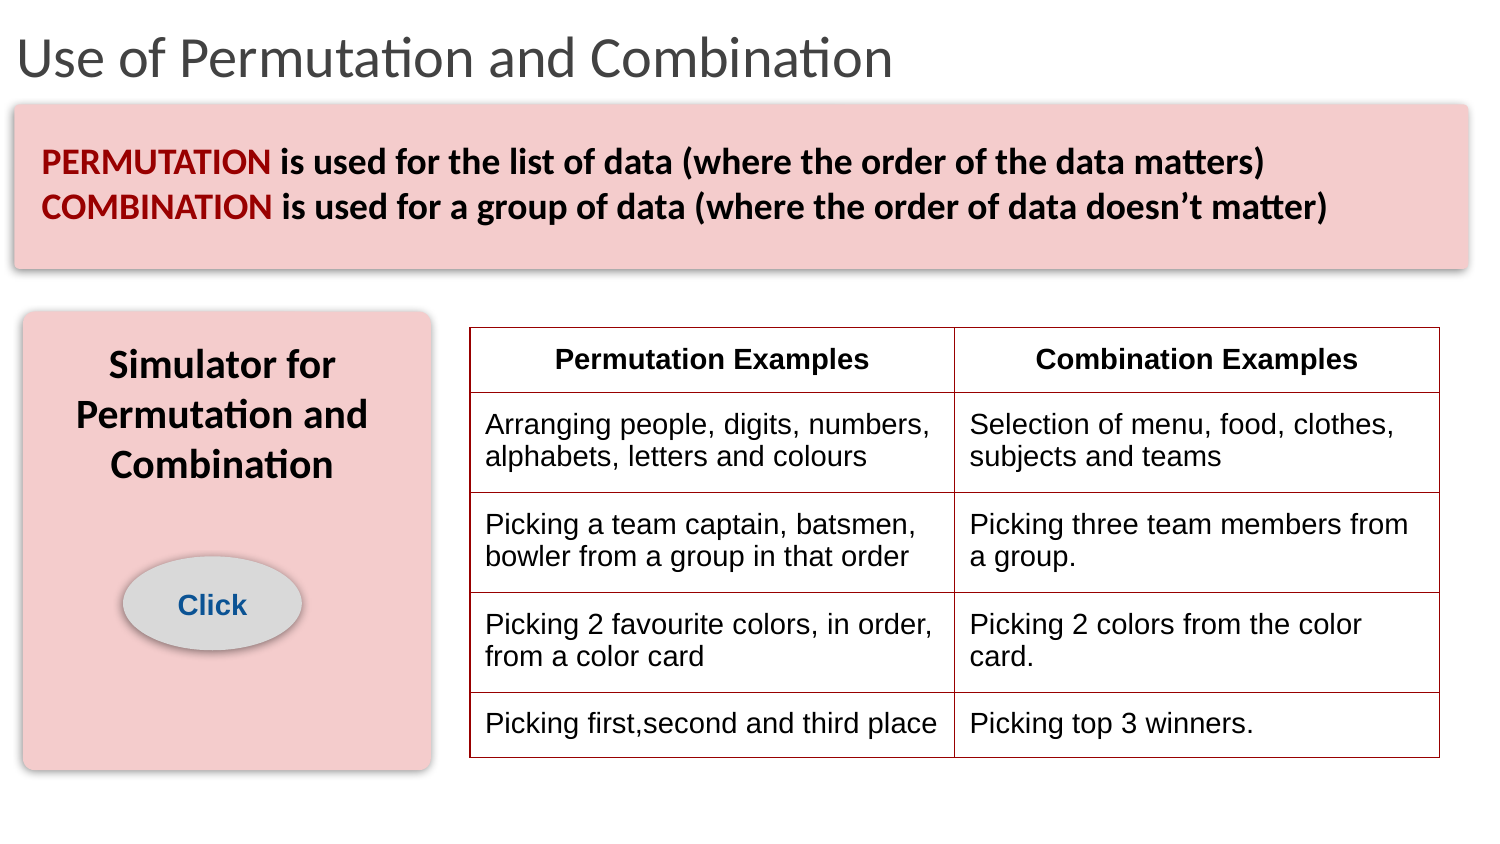

# Use of Permutation and Combination

PERMUTATION is used for the list of data (where the order of the data matters) COMBINATION is used for a group of data (where the order of data doesn’t matter)

Simulator for Permutation and Combination
| Permutation Examples | Combination Examples |
| --- | --- |
| Arranging people, digits, numbers, alphabets, letters and colours | Selection of menu, food, clothes, subjects and teams |
| Picking a team captain, batsmen, bowler from a group in that order | Picking three team members from a group. |
| Picking 2 favourite colors, in order, from a color card | Picking 2 colors from the color card. |
| Picking first,second and third place | Picking top 3 winners. |
Click